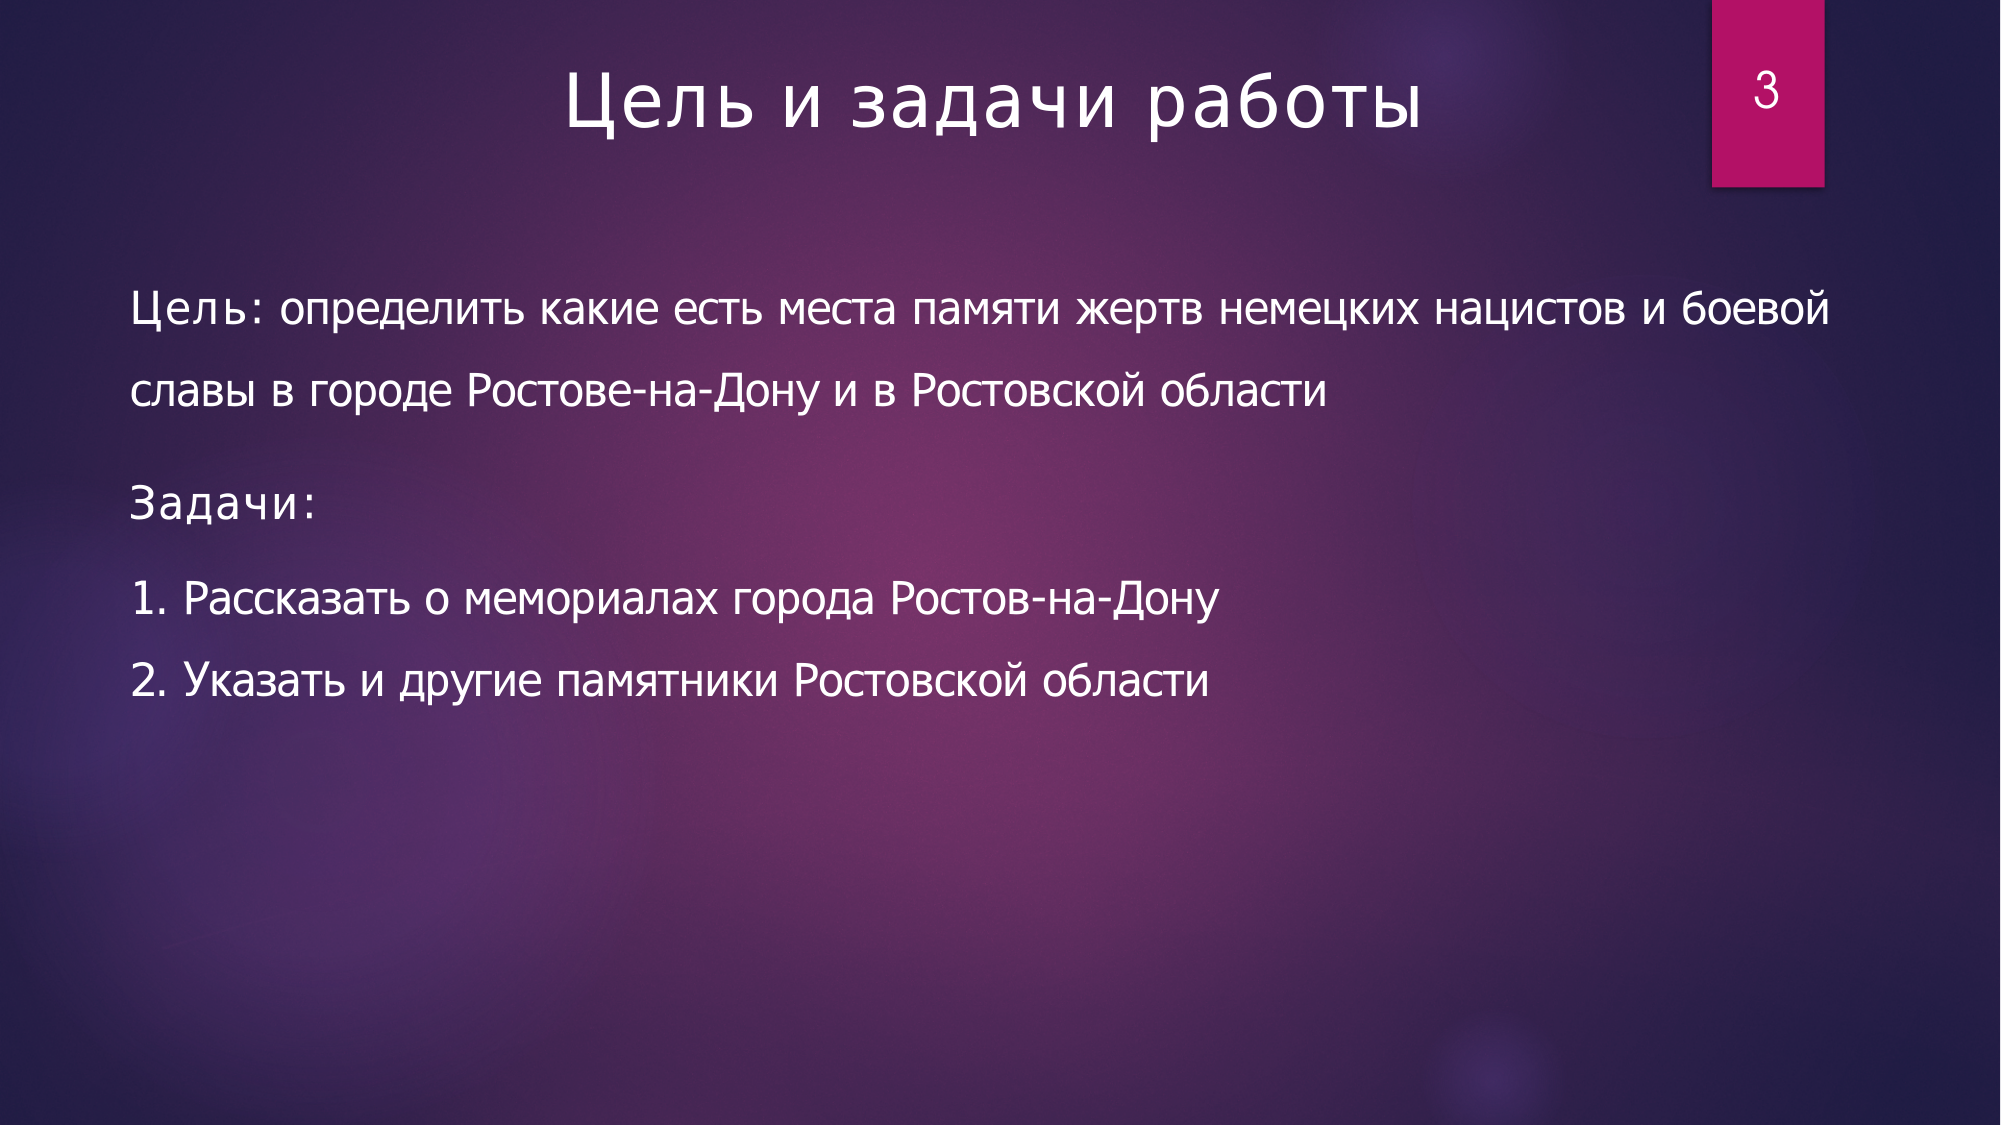

Цель и задачи работы
3
Цель: определить какие есть места памяти жертв немецких нацистов и боевой славы в городе Ростове-на-Дону и в Ростовской области

Задачи:
1. Рассказать о мемориалах города Ростов-на-Дону
2. Указать и другие памятники Ростовской области